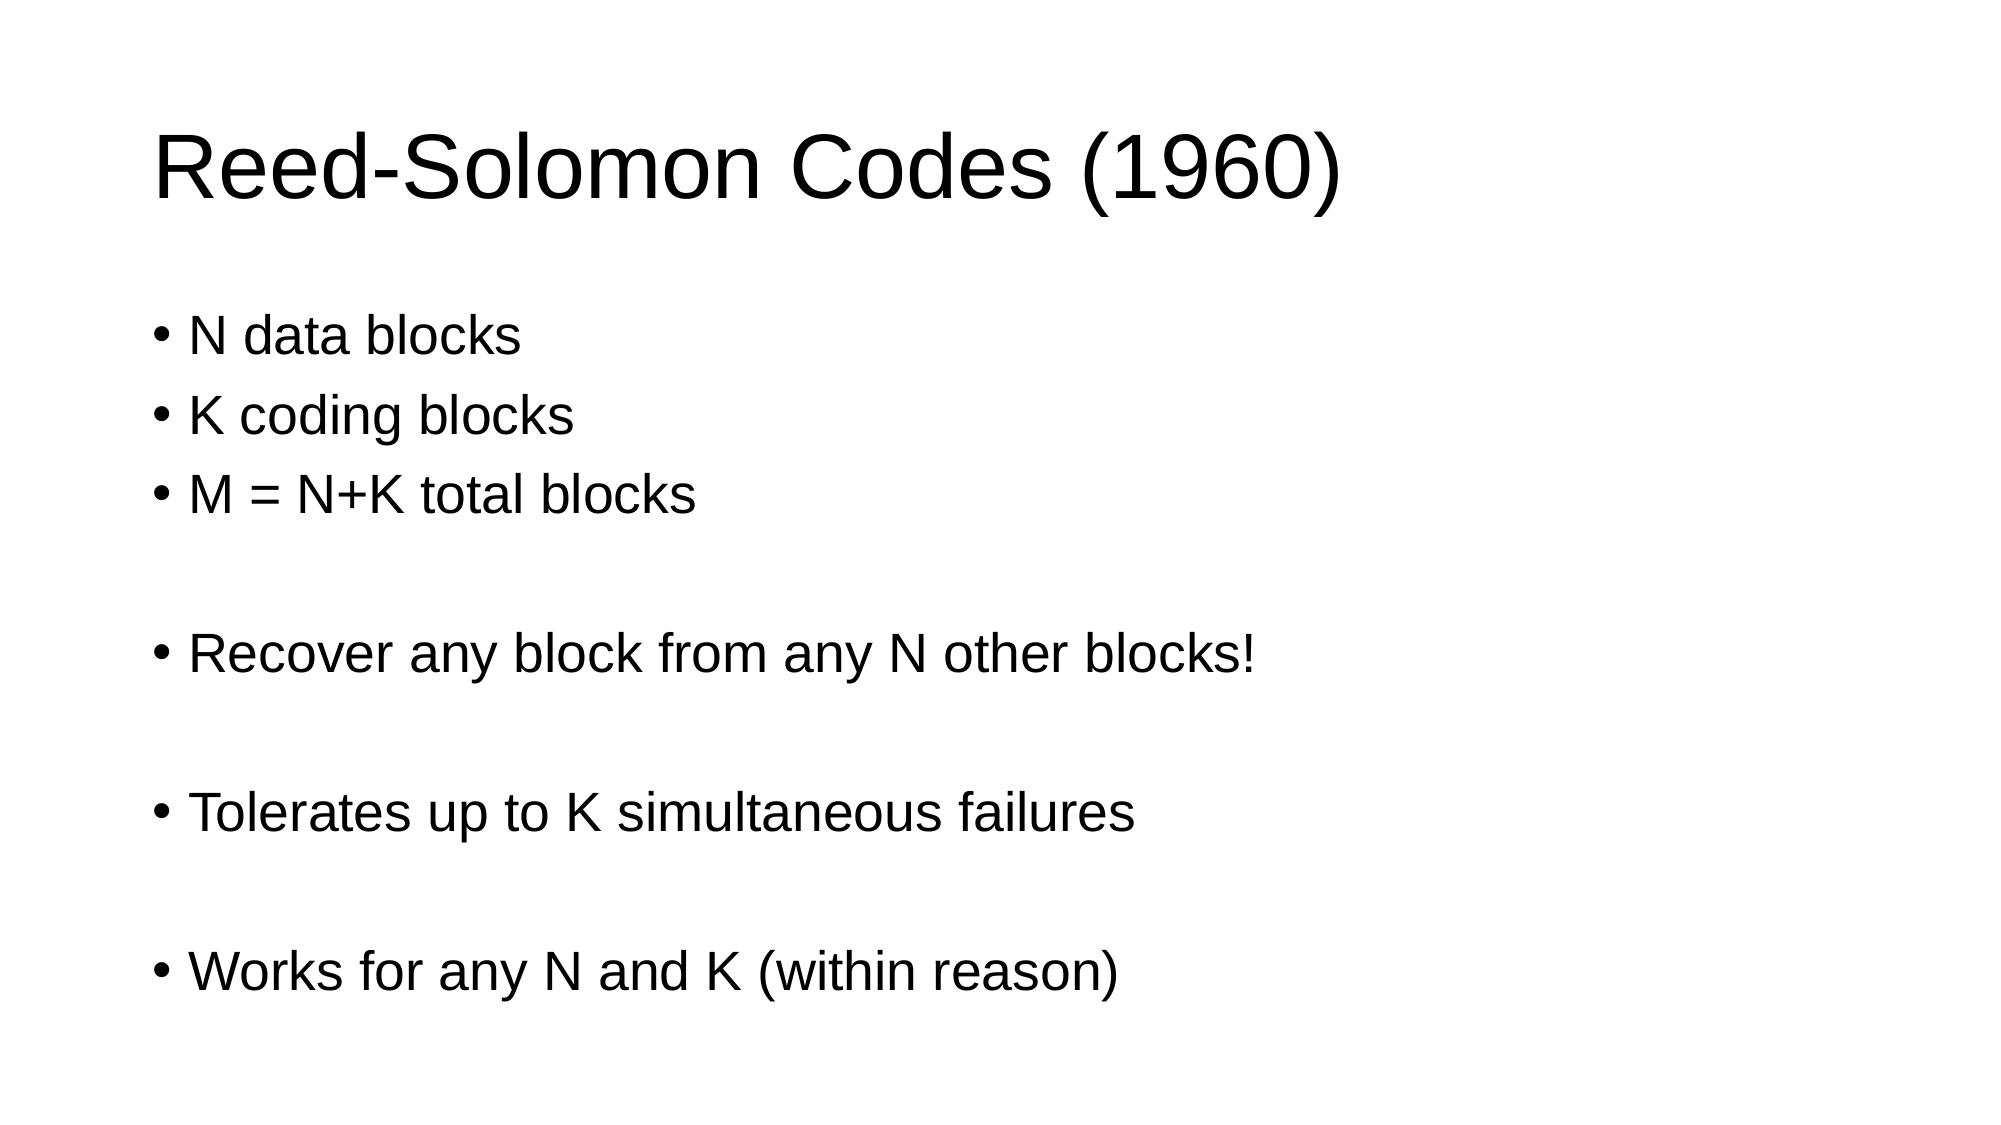

# Reed-Solomon Codes (1960)
N data blocks
K coding blocks
M = N+K total blocks

Recover any block from any N other blocks!

Tolerates up to K simultaneous failures

Works for any N and K (within reason)